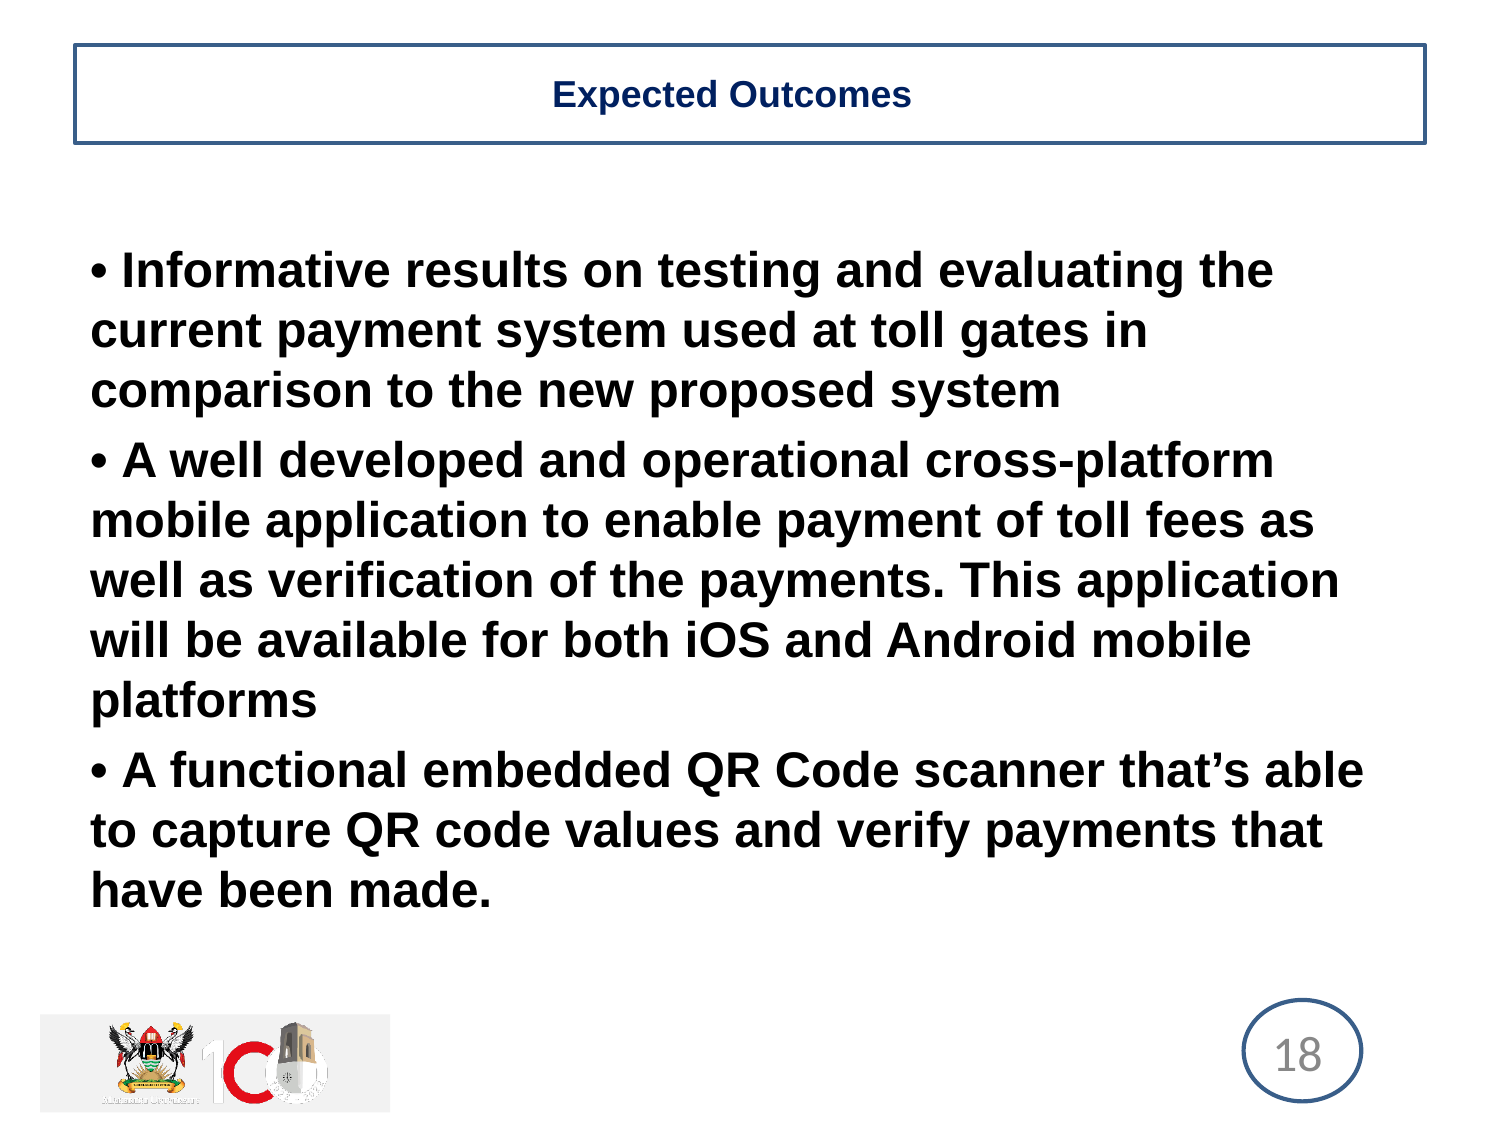

# Expected Outcomes

• Informative results on testing and evaluating the current payment system used at toll gates in comparison to the new proposed system
• A well developed and operational cross-platform mobile application to enable payment of toll fees as well as verification of the payments. This application will be available for both iOS and Android mobile platforms
• A functional embedded QR Code scanner that’s able to capture QR code values and verify payments that have been made.